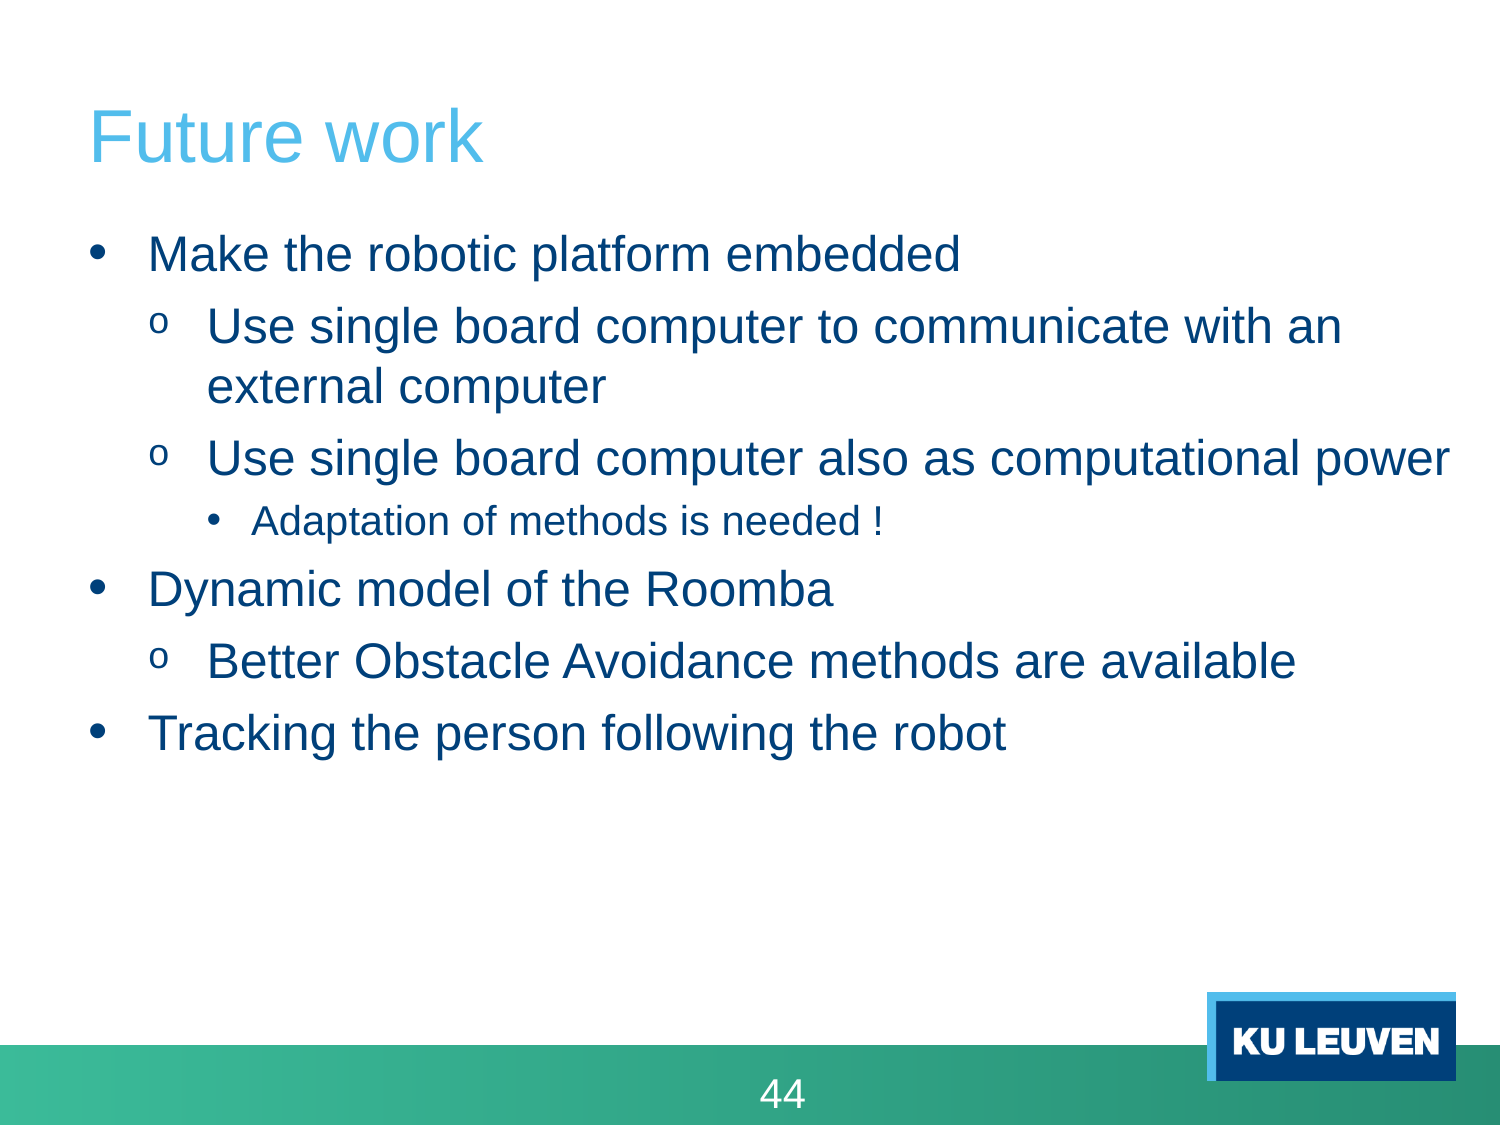

# Future work
Make the robotic platform embedded
Use single board computer to communicate with an external computer
Use single board computer also as computational power
Adaptation of methods is needed !
Dynamic model of the Roomba
Better Obstacle Avoidance methods are available
Tracking the person following the robot
44